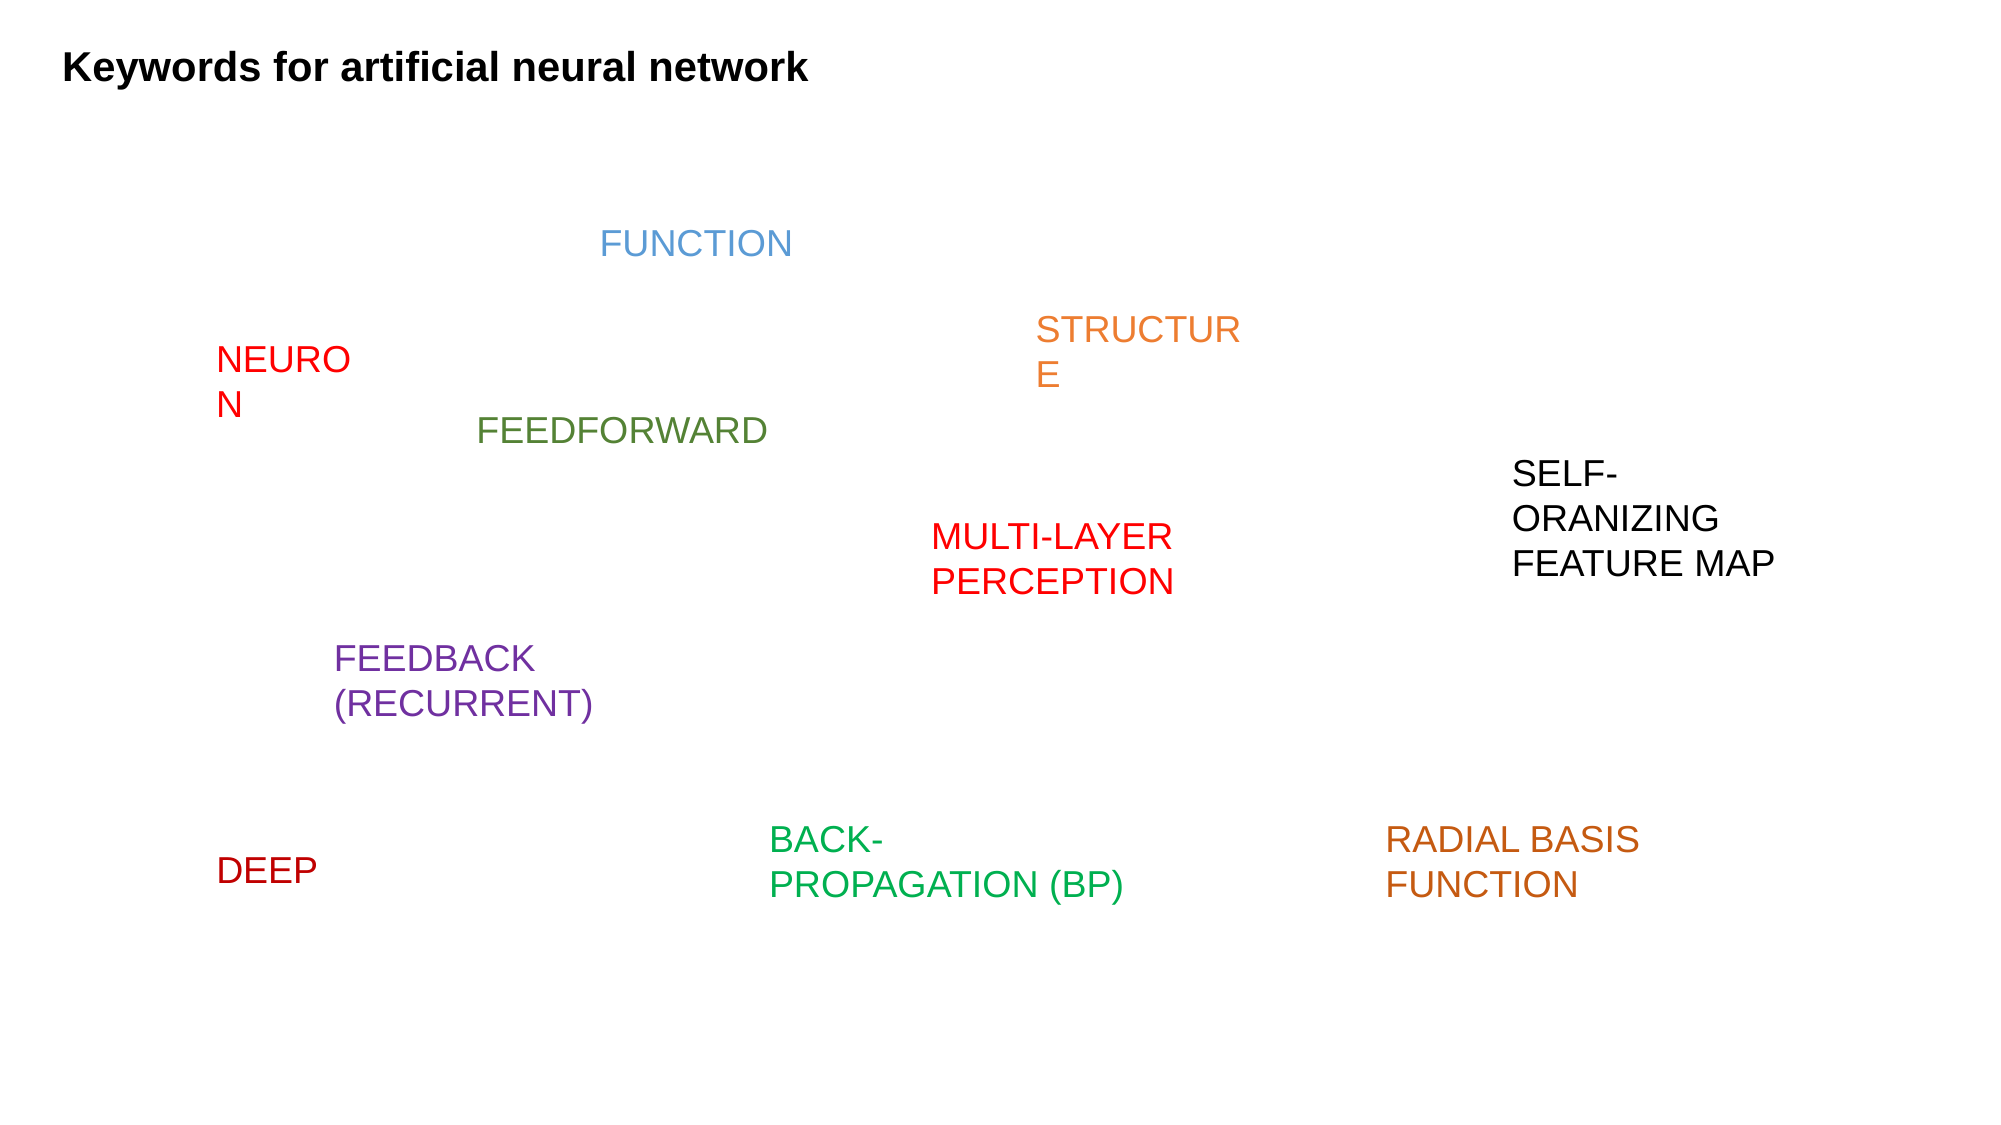

Keywords for artificial neural network
FUNCTION
STRUCTURE
NEURON
FEEDFORWARD
SELF-ORANIZING FEATURE MAP
MULTI-LAYER PERCEPTION
FEEDBACK (RECURRENT)
BACK-PROPAGATION (BP)
RADIAL BASIS FUNCTION
DEEP